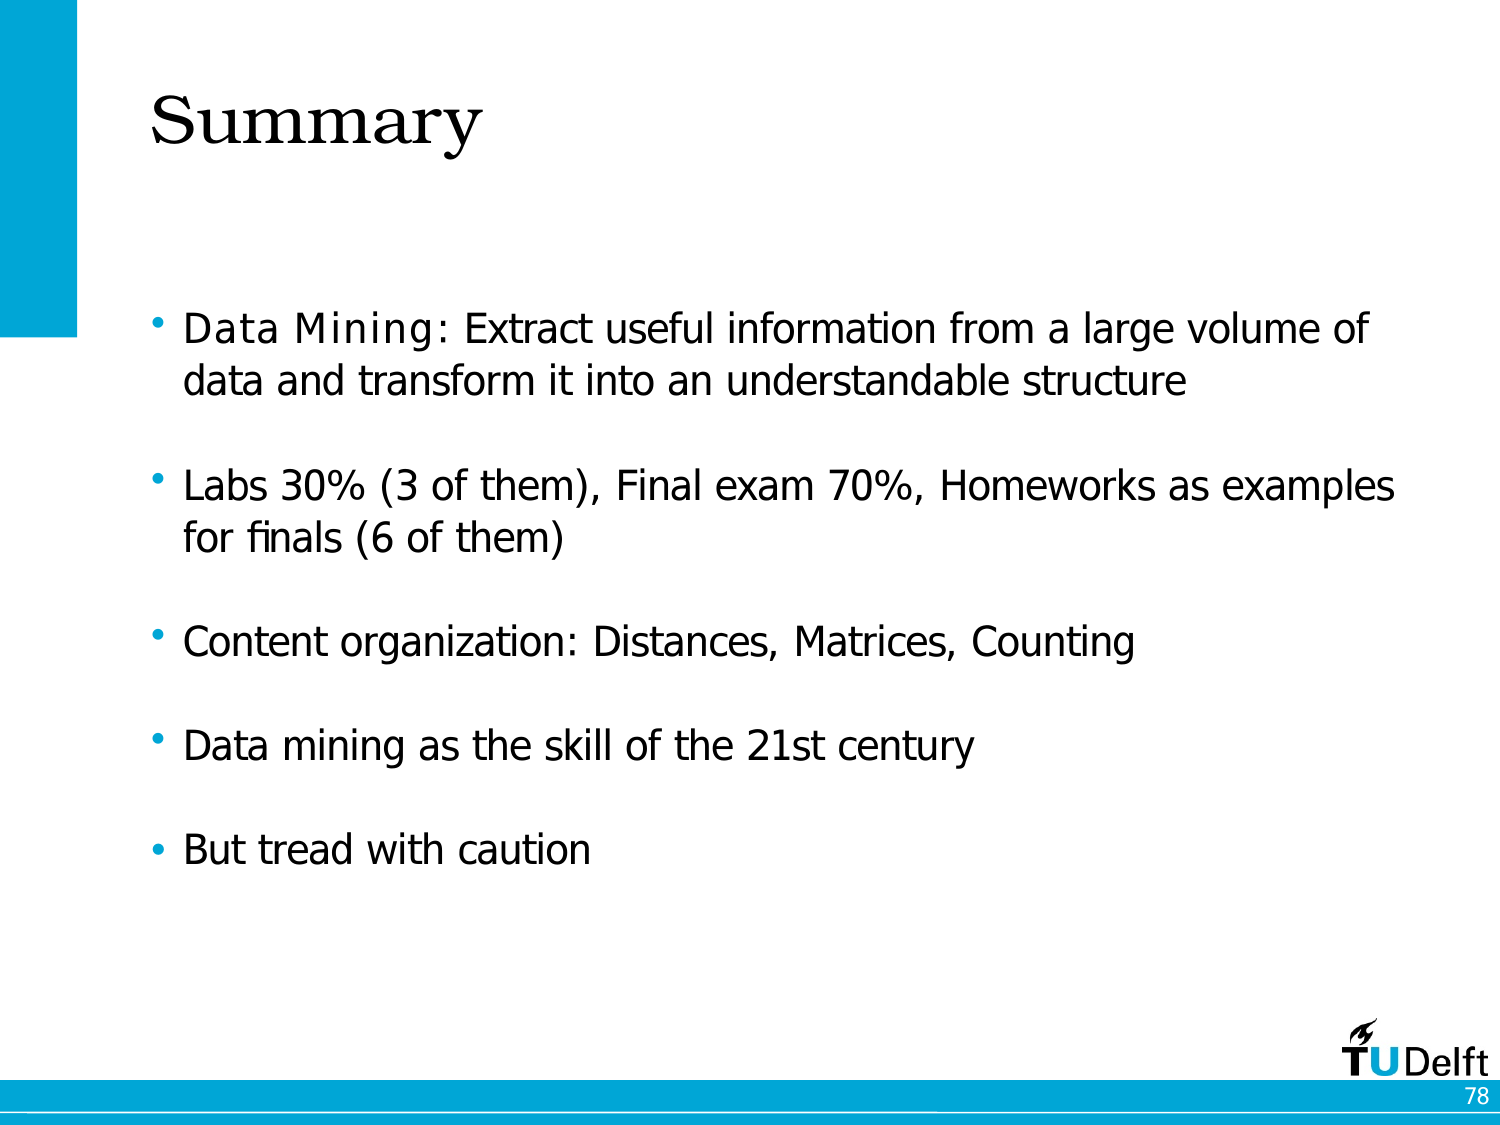

# Summary
Data Mining: Extract useful information from a large volume of data and transform it into an understandable structure

Labs 30% (3 of them), Final exam 70%, Homeworks as examples for finals (6 of them)

Content organization: Distances, Matrices, Counting

Data mining as the skill of the 21st century

But tread with caution